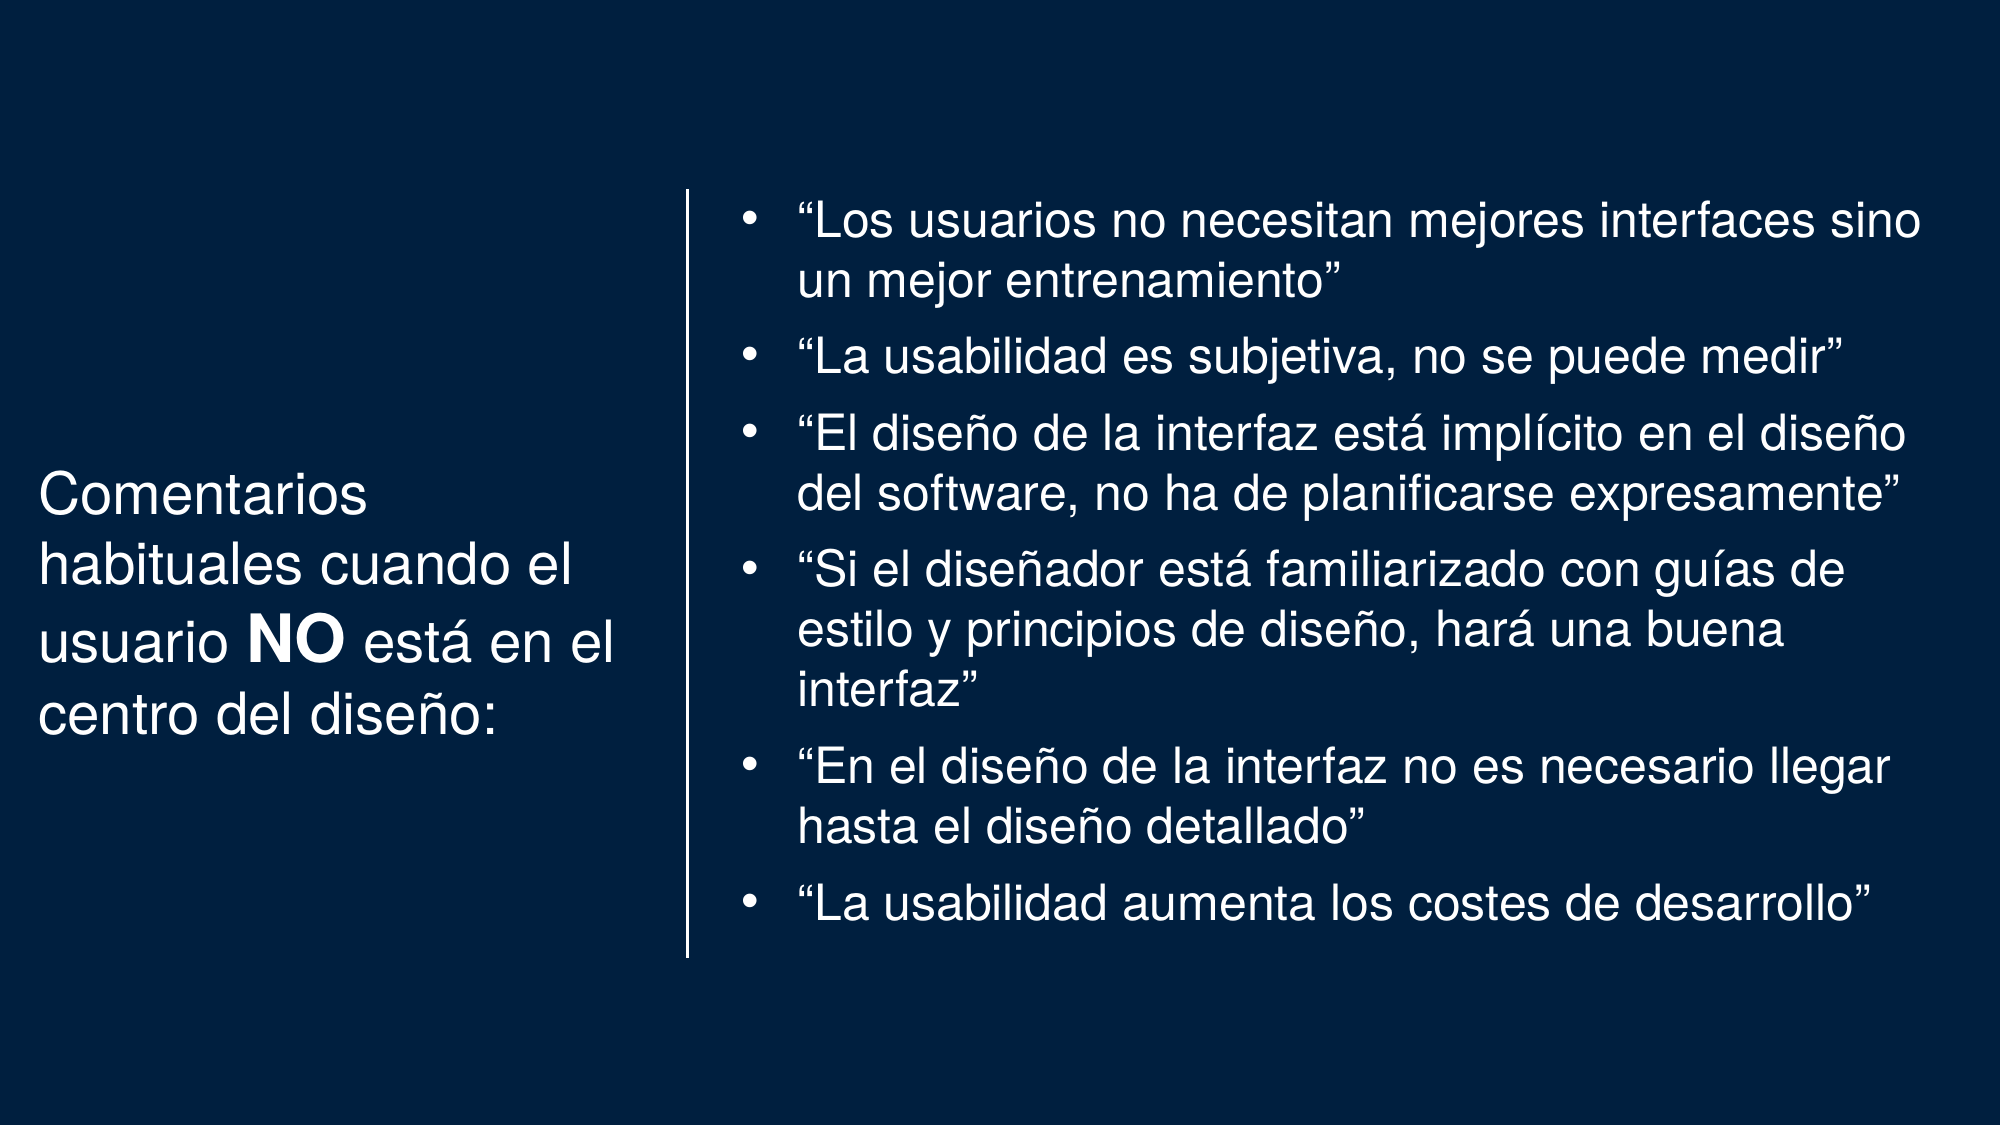

“Los usuarios no necesitan mejores interfaces sino un mejor entrenamiento”
“La usabilidad es subjetiva, no se puede medir”
“El diseño de la interfaz está implícito en el diseño del software, no ha de planificarse expresamente”
“Si el diseñador está familiarizado con guías de estilo y principios de diseño, hará una buena interfaz”
“En el diseño de la interfaz no es necesario llegar hasta el diseño detallado”
“La usabilidad aumenta los costes de desarrollo”
Comentarios habituales cuando el usuario NO está en el centro del diseño: